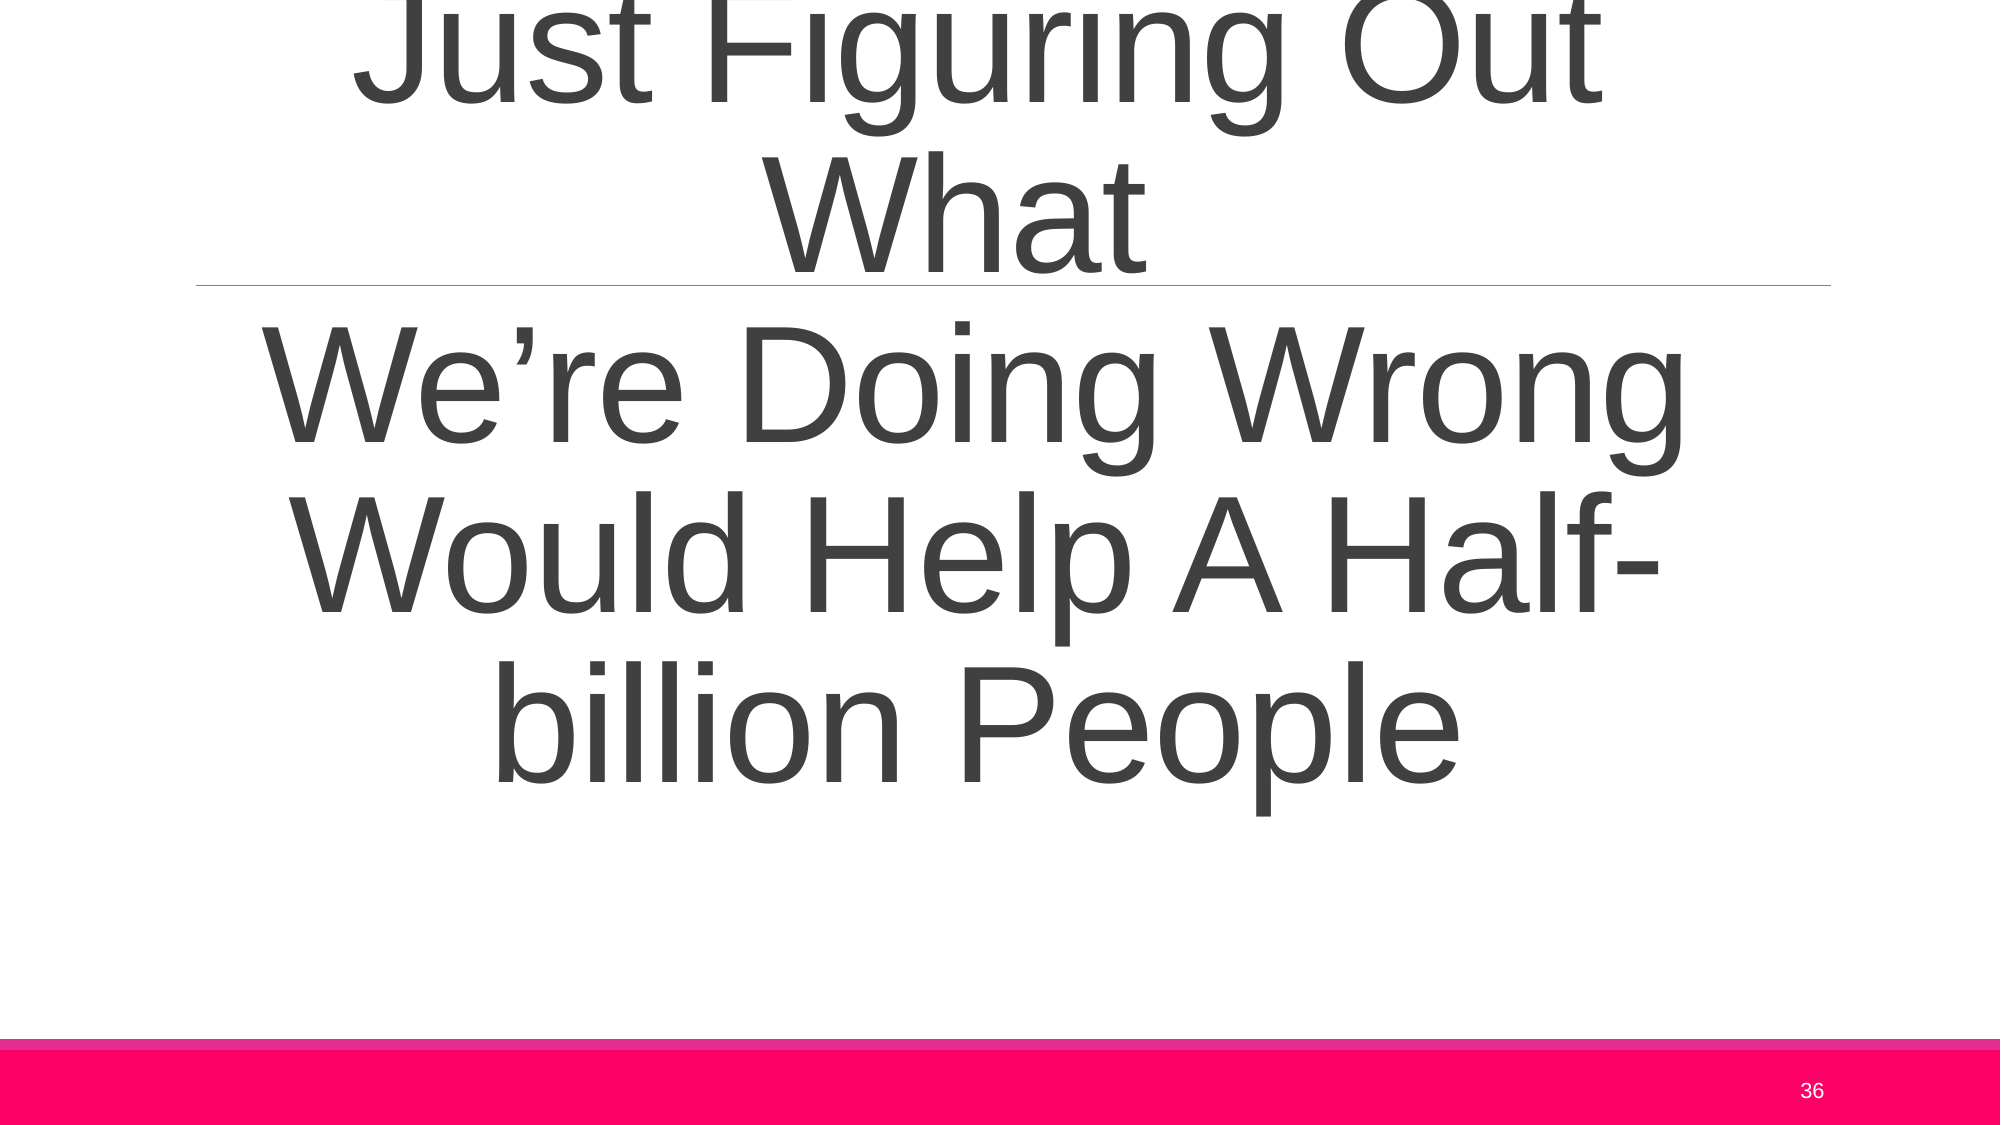

# Just Figuring Out What We’re Doing Wrong Would Help A Half-billion People

36